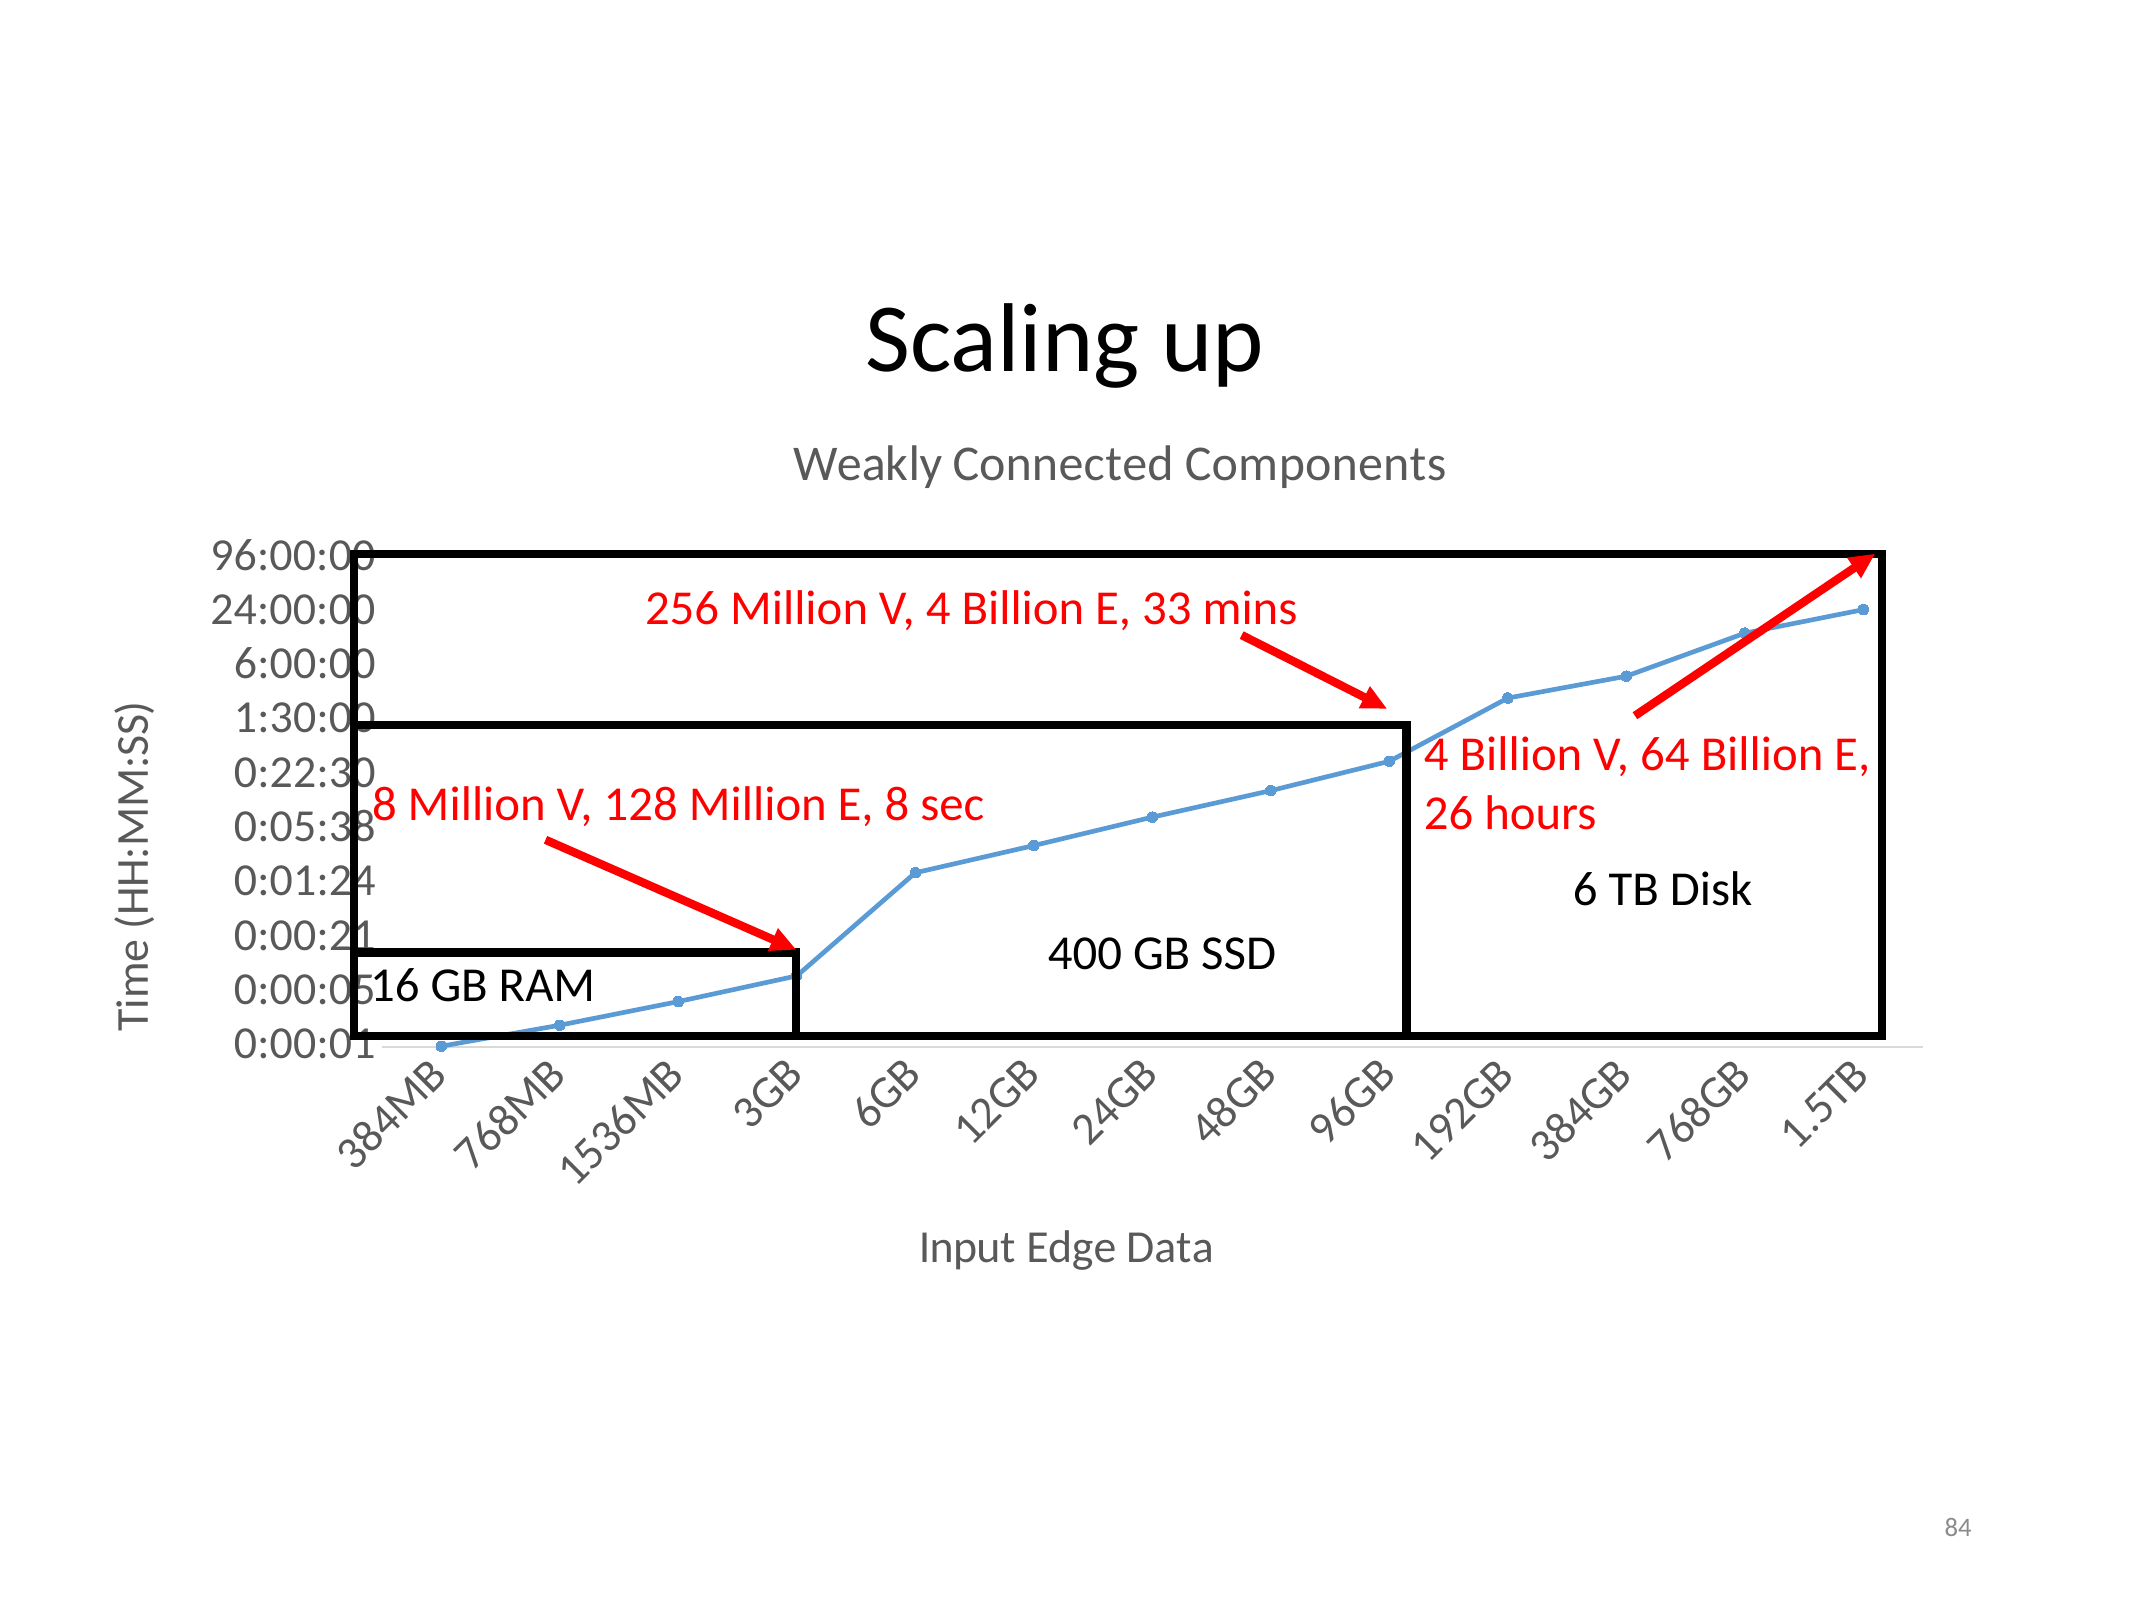

# Scaling up

### Chart: Weakly Connected Components

| Category |  |
|---|---|
| 384MB | 1.55092592592593e-05 |
| 768MB | 2.65046296296296e-05 |
| 1536MB | 4.84953703703704e-05 |
| 3GB | 9.34027777777778e-05 |
| 6GB | 0.0012994212962963 |
| 12GB | 0.00260798611111111 |
| 24GB | 0.00538738425925926 |
| 48GB | 0.0106085648148148 |
| 96GB | 0.022458912037037 |
| 192GB | 0.112915393518519 |
| 384GB | 0.197203240740741 |
| 768GB | 0.591674768518519 |
| 1.5TB | 1.079146064814815 |
256 Million V, 4 Billion E, 33 mins
4 Billion V, 64 Billion E,
26 hours

8 Million V, 128 Million E, 8 sec
6 TB Disk
400 GB SSD
16 GB RAM

84